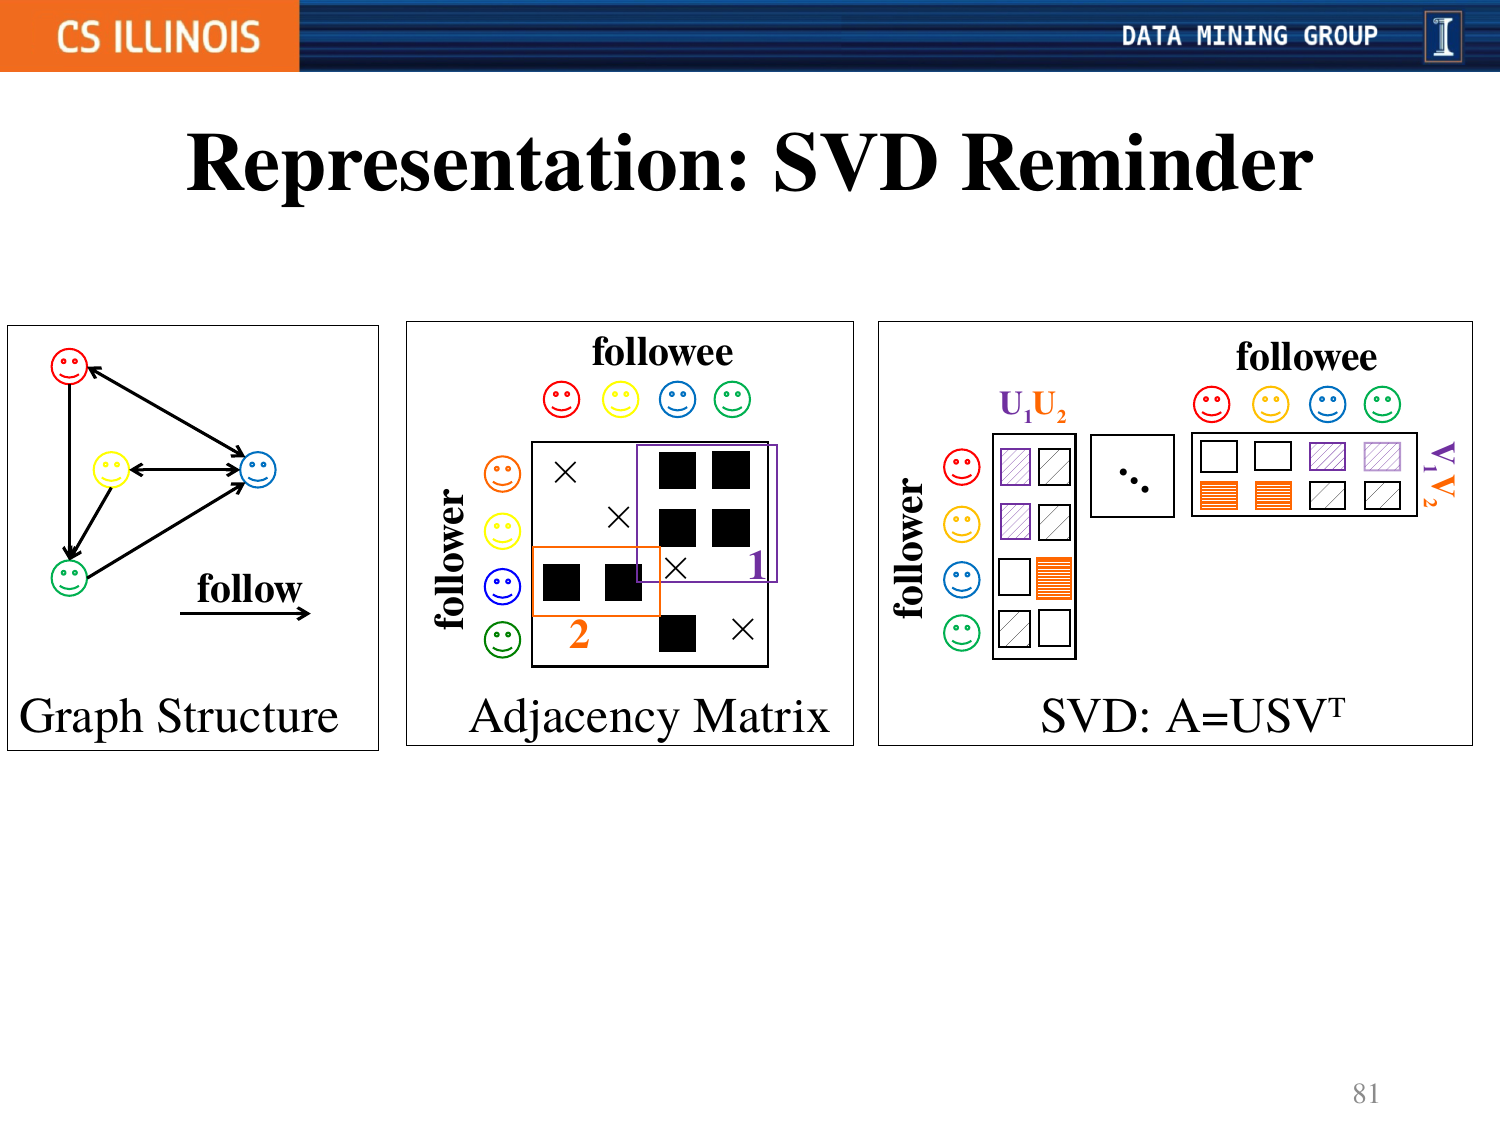

# Representation: SVD Reminder
followee

followee

 U1U2

…

 V1V2

×

×

follower
follower
1

×
follow

2
×

SVD: A=USVT
Adjacency Matrix
Graph Structure
81